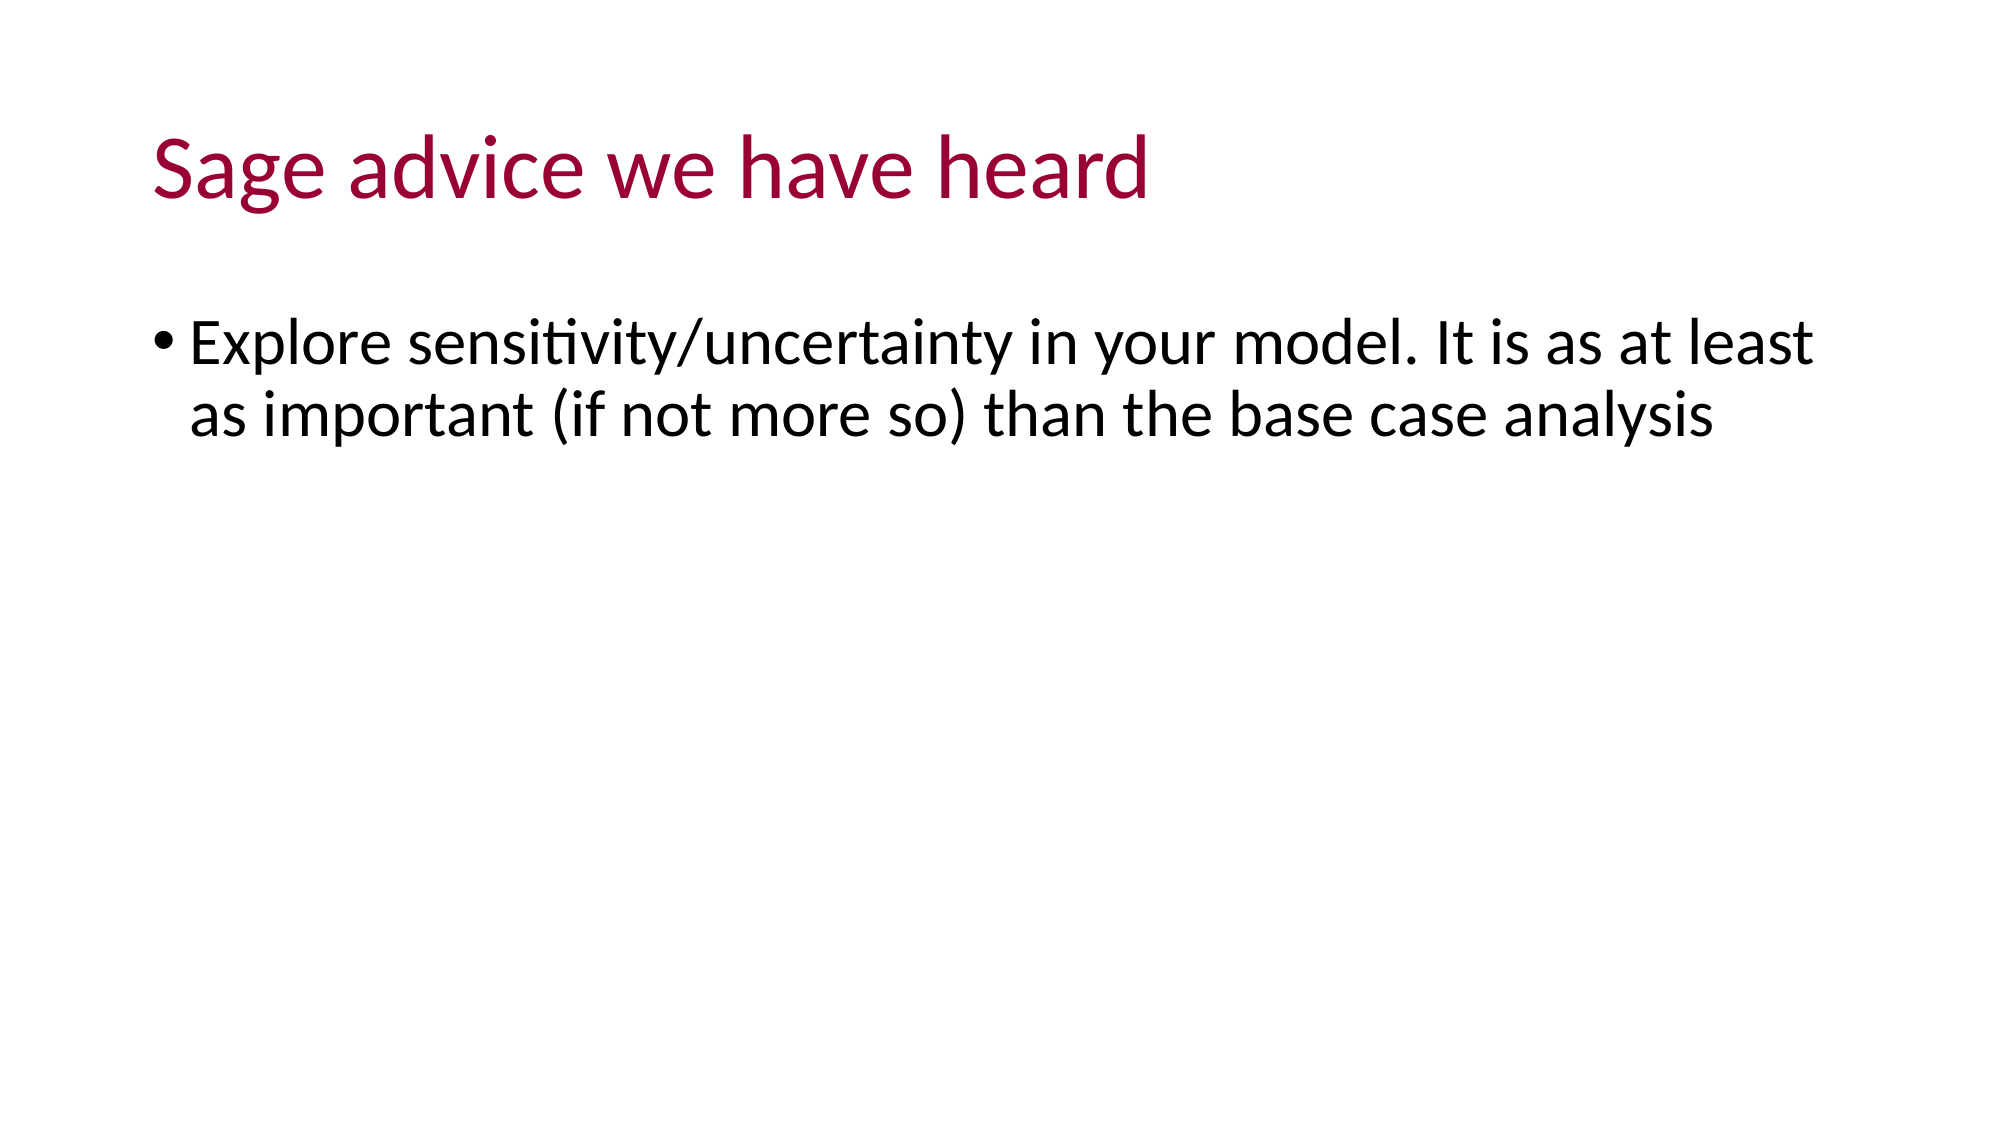

# Sage advice we have heard
Explore sensitivity/uncertainty in your model. It is as at least as important (if not more so) than the base case analysis